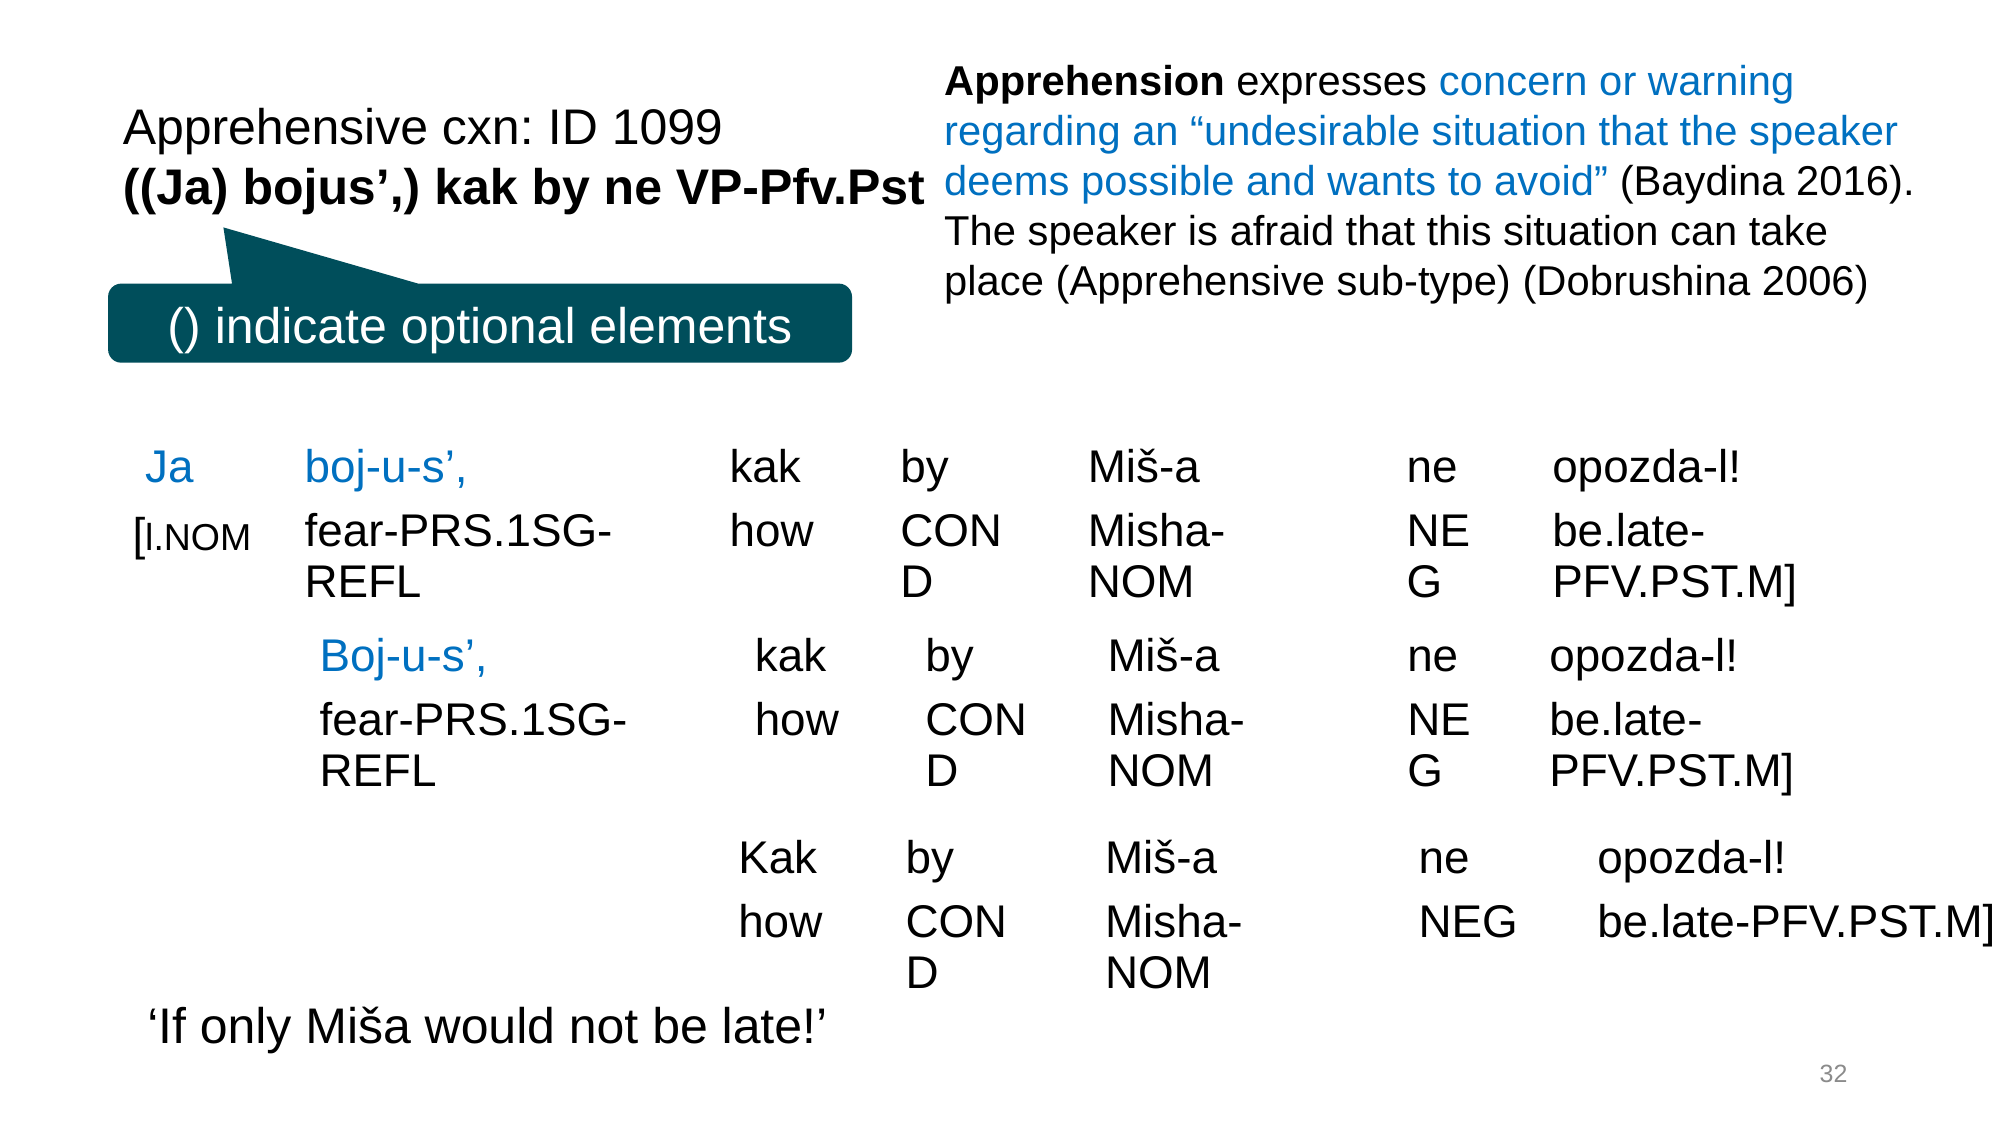

Apprehension expresses concern or warning regarding an “undesirable situation that the speaker deems possible and wants to avoid” (Baydina 2016). The speaker is afraid that this situation can take place (Apprehensive sub-type) (Dobrushina 2006)
Apprehensive cxn: ID 1099
((Ja) bojus’,) kak by ne VP-Pfv.Pst
() indicate optional elements
| Ja | boj-u-s’, | kak | by | Miš-a | ne | opozda-l! |
| --- | --- | --- | --- | --- | --- | --- |
| [l.NOM | fear-prs.1sg-refl | how | cond | Misha-nom | neg | be.late-pfv.pst.m] |
| Boj-u-s’, | kak | by | Miš-a | ne | opozda-l! |
| --- | --- | --- | --- | --- | --- |
| fear-prs.1sg-refl | how | cond | Misha-nom | neg | be.late-pfv.pst.m] |
|  |  |  |  |  |  |
|  |  | Kak | by | Miš-a | ne | opozda-l! |
| --- | --- | --- | --- | --- | --- | --- |
|  |  | how | cond | Misha-nom | neg | be.late-pfv.pst.m] |
|  |  |  |  |  |  |  |
‘If only Miša would not be late!’
32